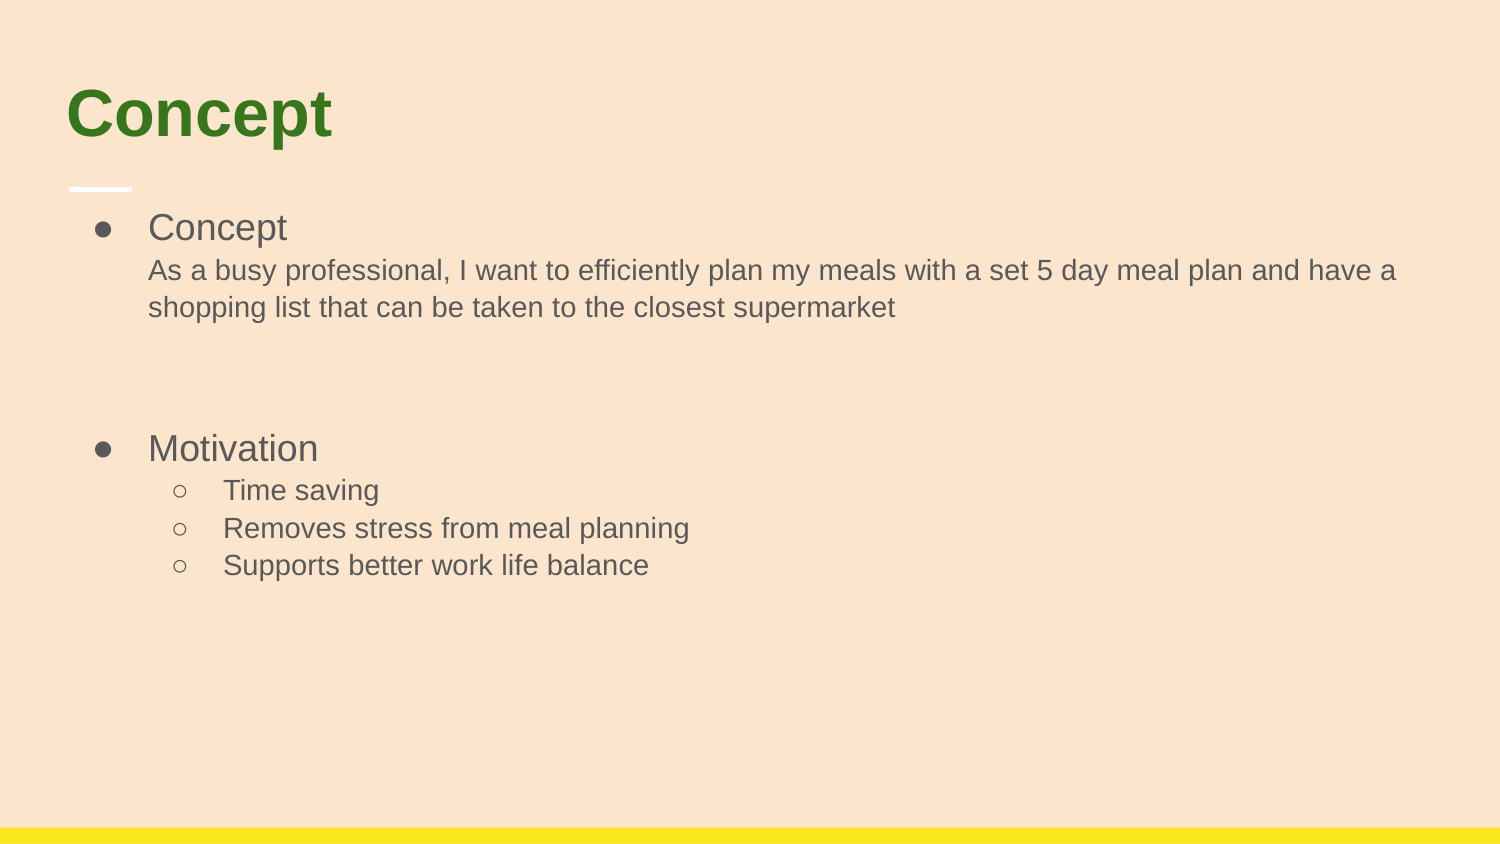

# Concept
Concept
As a busy professional, I want to efficiently plan my meals with a set 5 day meal plan and have a shopping list that can be taken to the closest supermarket

Motivation
Time saving
Removes stress from meal planning
Supports better work life balance